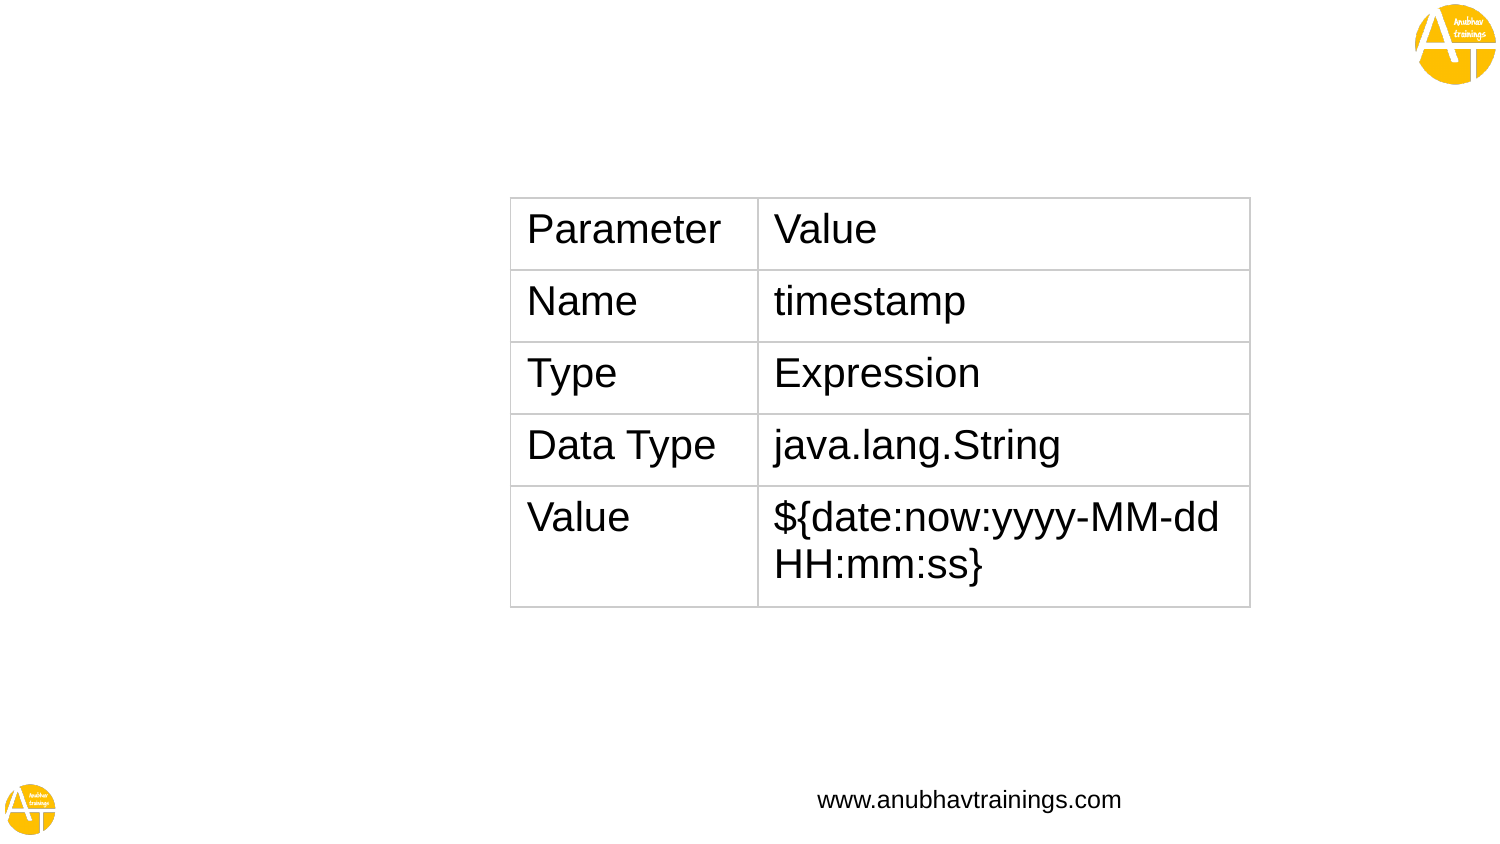

| Parameter | Value |
| --- | --- |
| Name | timestamp |
| Type | Expression |
| Data Type | java.lang.String |
| Value | ${date:now:yyyy-MM-dd HH:mm:ss} |
The message contains information about an individual product from a product catalog.
The use case is that this message is to be enriched with the actual system time (as order time) and transferred into an order message.
In a first content modifier, specify the following settings in the Exchange Property tab:
Using the expression ${date:now:yyyy-MM-dd HH:mm:ss}, at runtime the actual system time is retrieved from the system.
The content modifier stores the time value in the timestamp property.
In a 2nd content modifier, enter the following expression in the Message Body tab:
<order> <time>${property.timestamp}</time> ${in.body} </order>